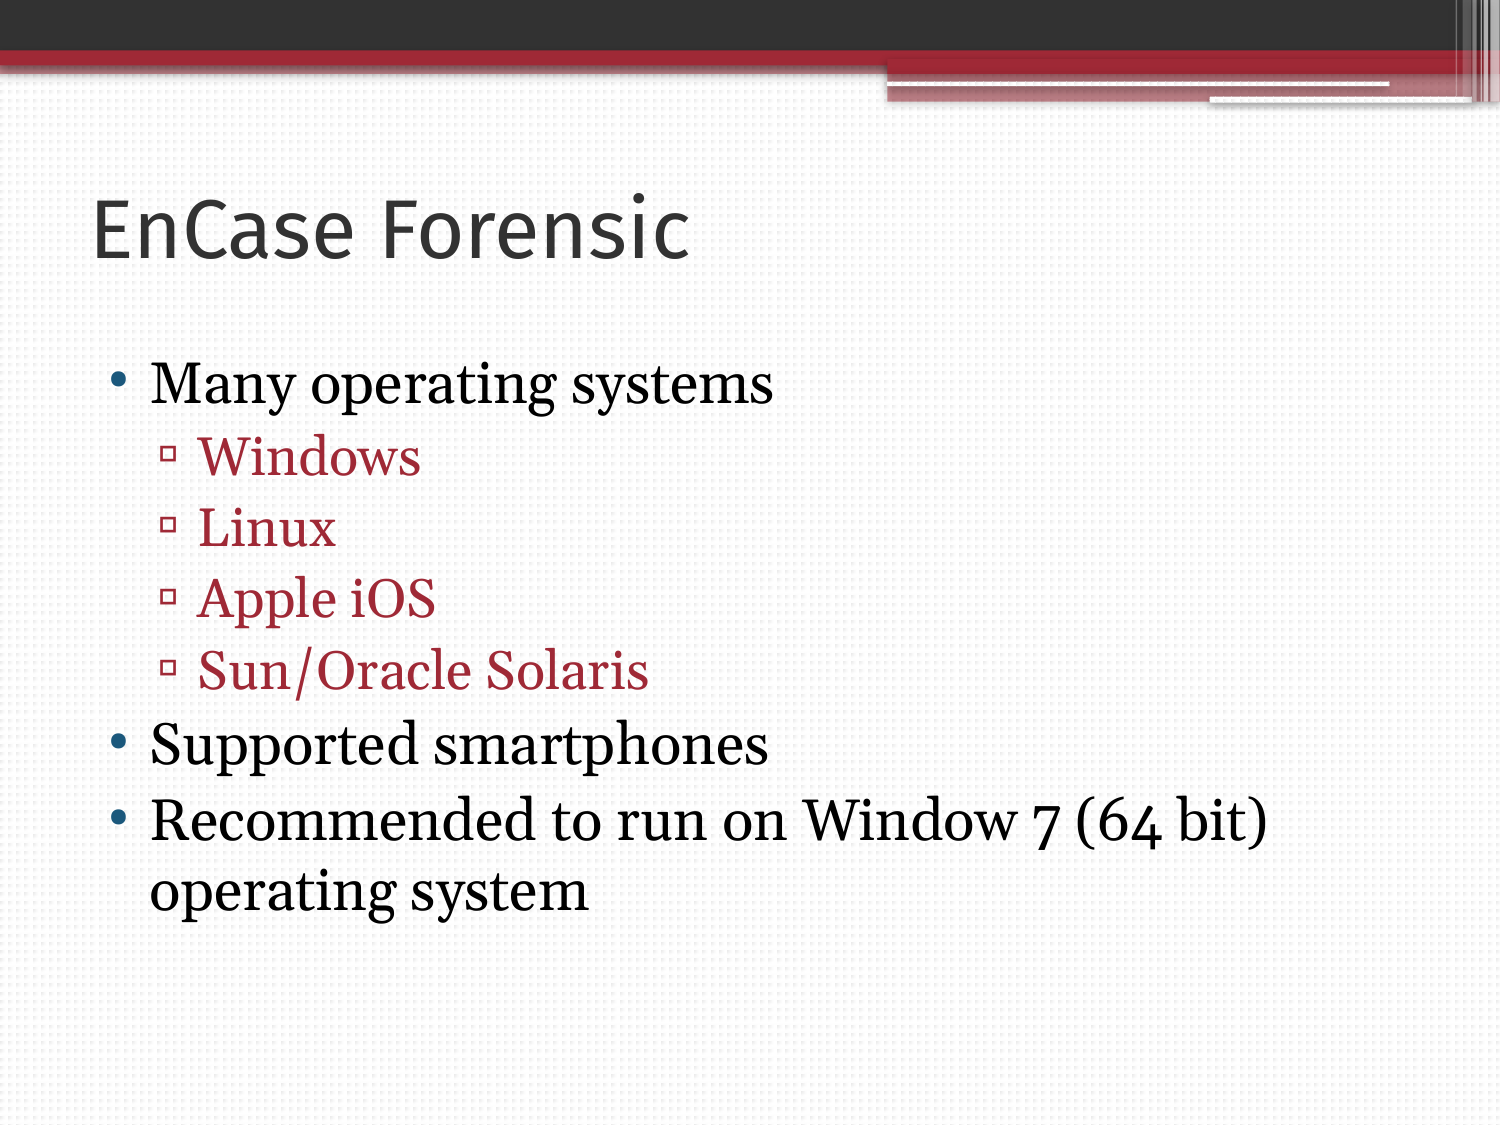

# EnCase Forensic
Many operating systems
Windows
Linux
Apple iOS
Sun/Oracle Solaris
Supported smartphones
Recommended to run on Window 7 (64 bit) operating system